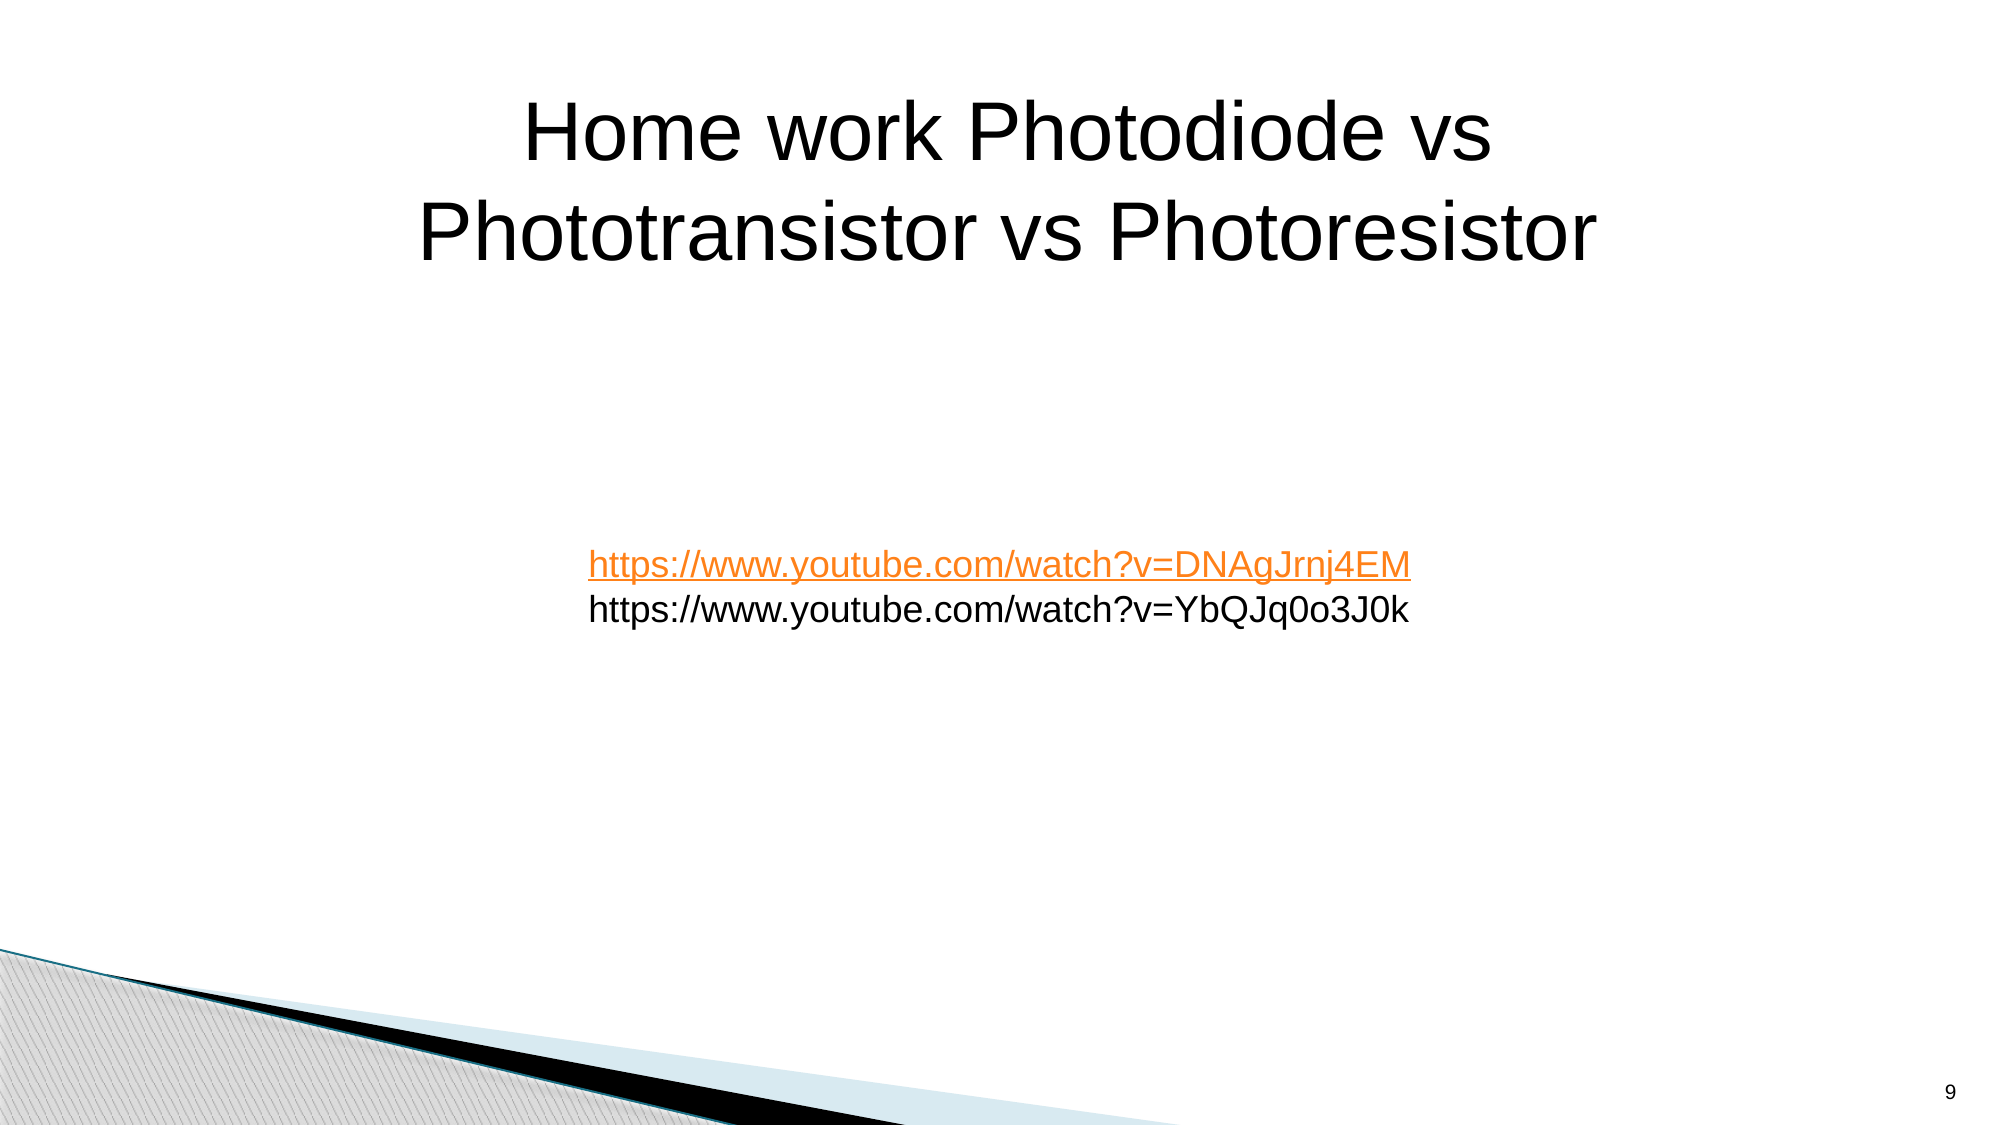

Home work Photodiode vs Phototransistor vs Photoresistor
https://www.youtube.com/watch?v=DNAgJrnj4EM
https://www.youtube.com/watch?v=YbQJq0o3J0k

9